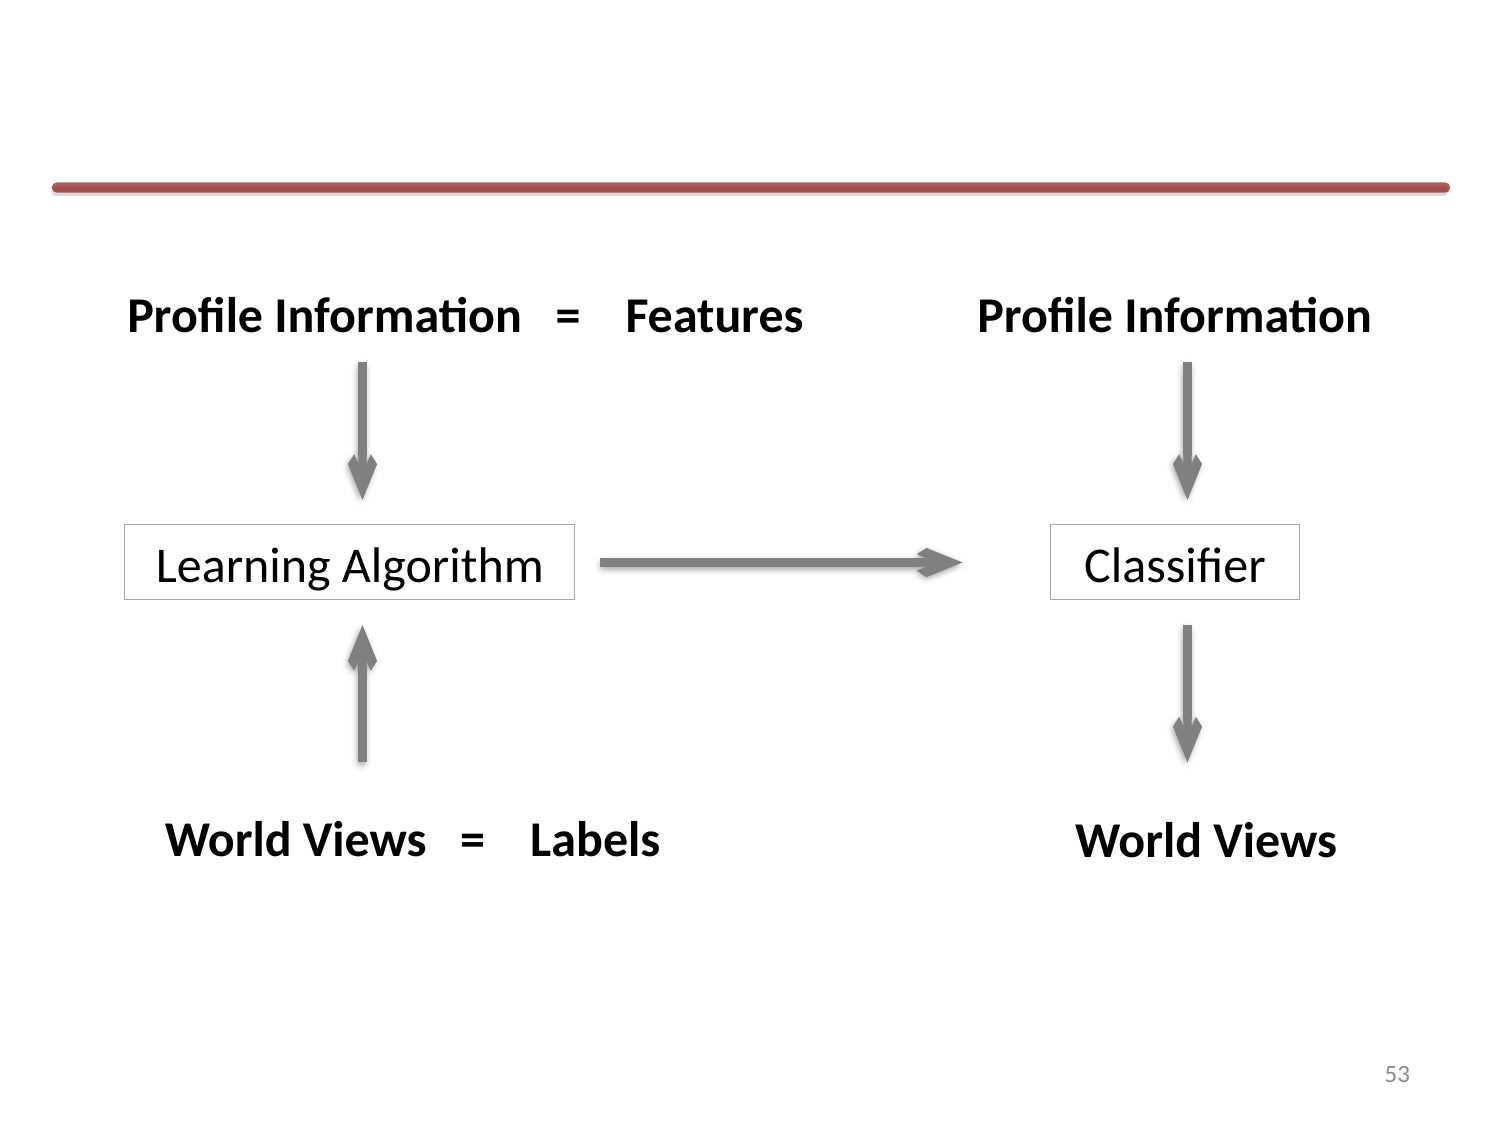

#
Profile Information   =    Features
Profile Information
Learning Algorithm
Classifier
World Views   =    Labels
World Views
53